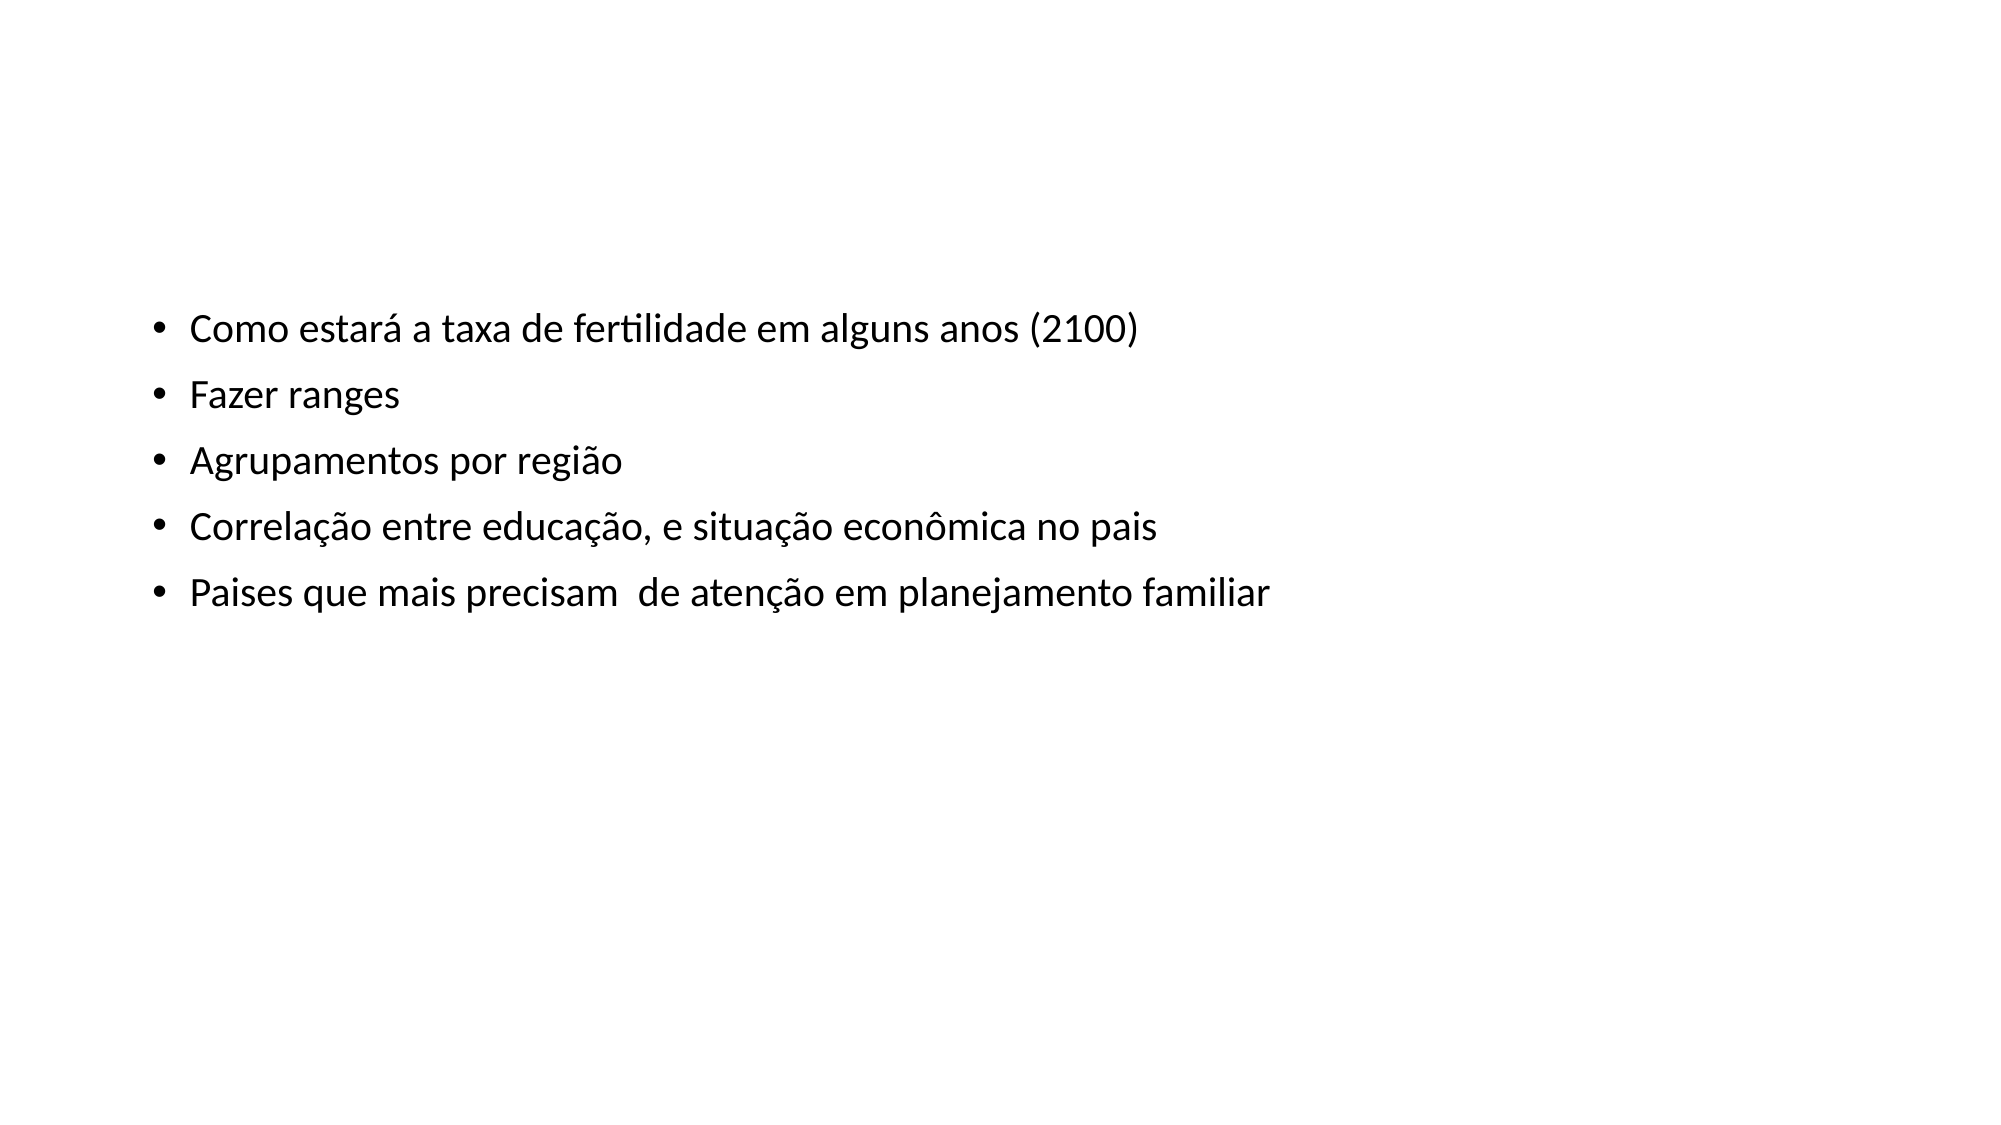

#
Como estará a taxa de fertilidade em alguns anos (2100)
Fazer ranges
Agrupamentos por região
Correlação entre educação, e situação econômica no pais
Paises que mais precisam  de atenção em planejamento familiar